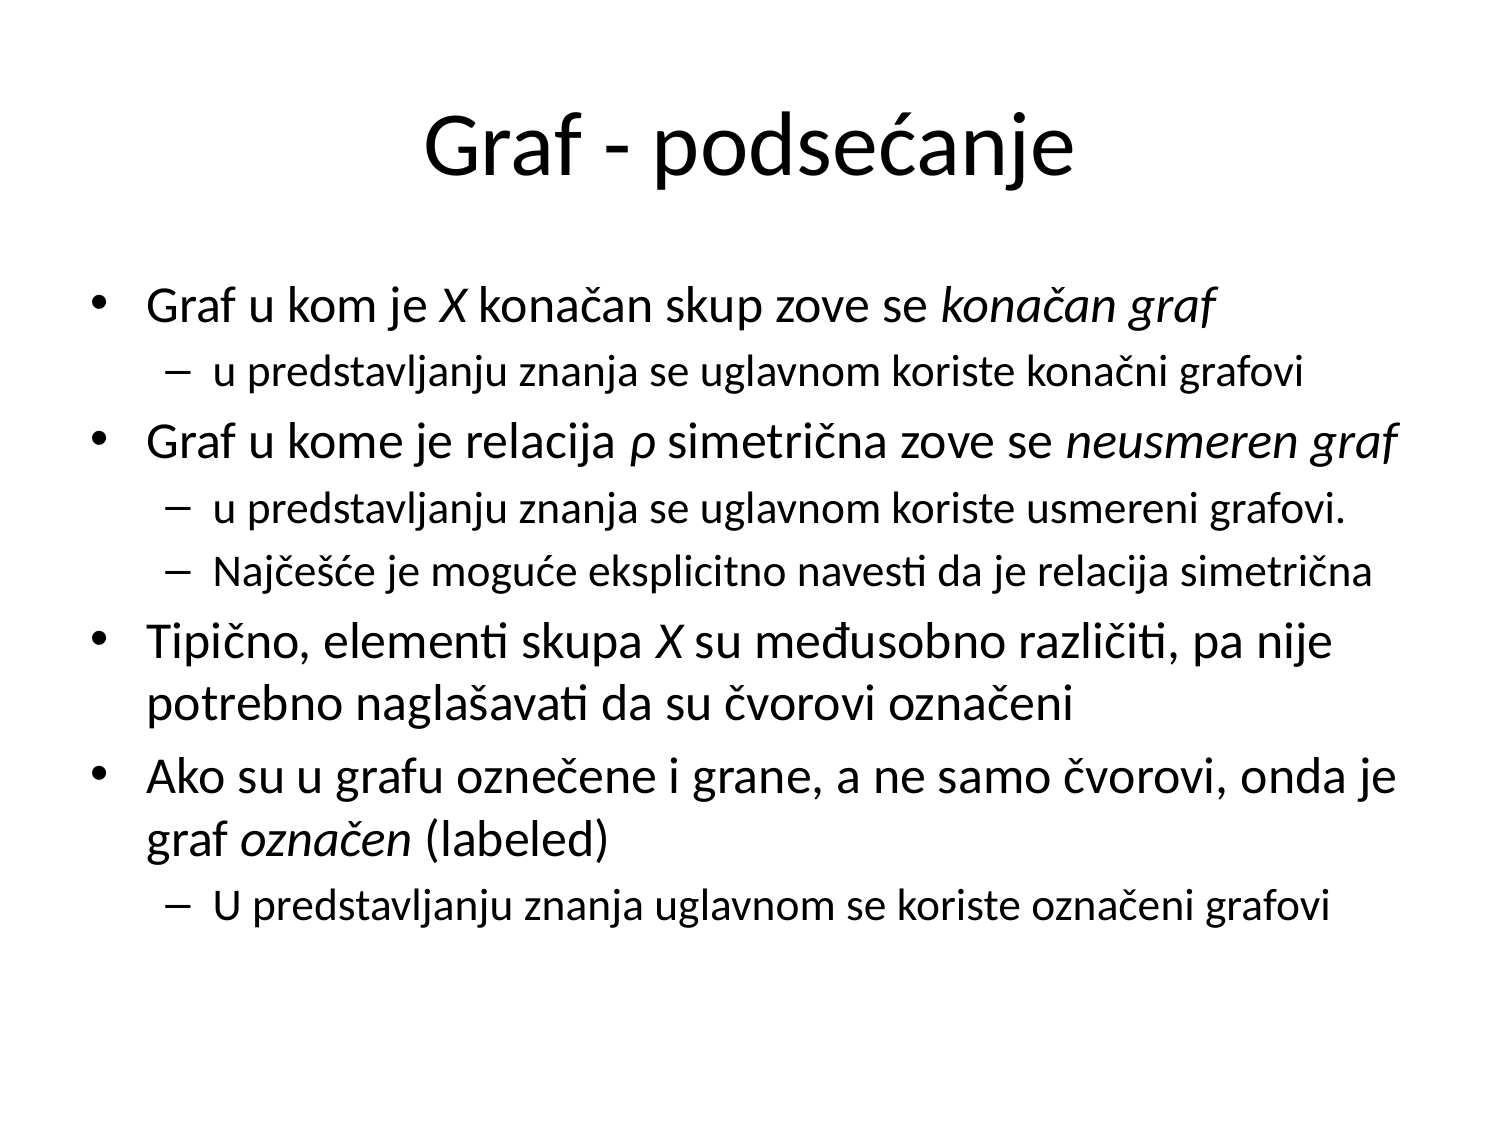

# Graf - podsećanje
Graf u kom je X konačan skup zove se konačan graf
u predstavljanju znanja se uglavnom koriste konačni grafovi
Graf u kome je relacija ρ simetrična zove se neusmeren graf
u predstavljanju znanja se uglavnom koriste usmereni grafovi.
Najčešće je moguće eksplicitno navesti da je relacija simetrična
Tipično, elementi skupa X su međusobno različiti, pa nije potrebno naglašavati da su čvorovi označeni
Ako su u grafu oznečene i grane, a ne samo čvorovi, onda je graf označen (labeled)
U predstavljanju znanja uglavnom se koriste označeni grafovi